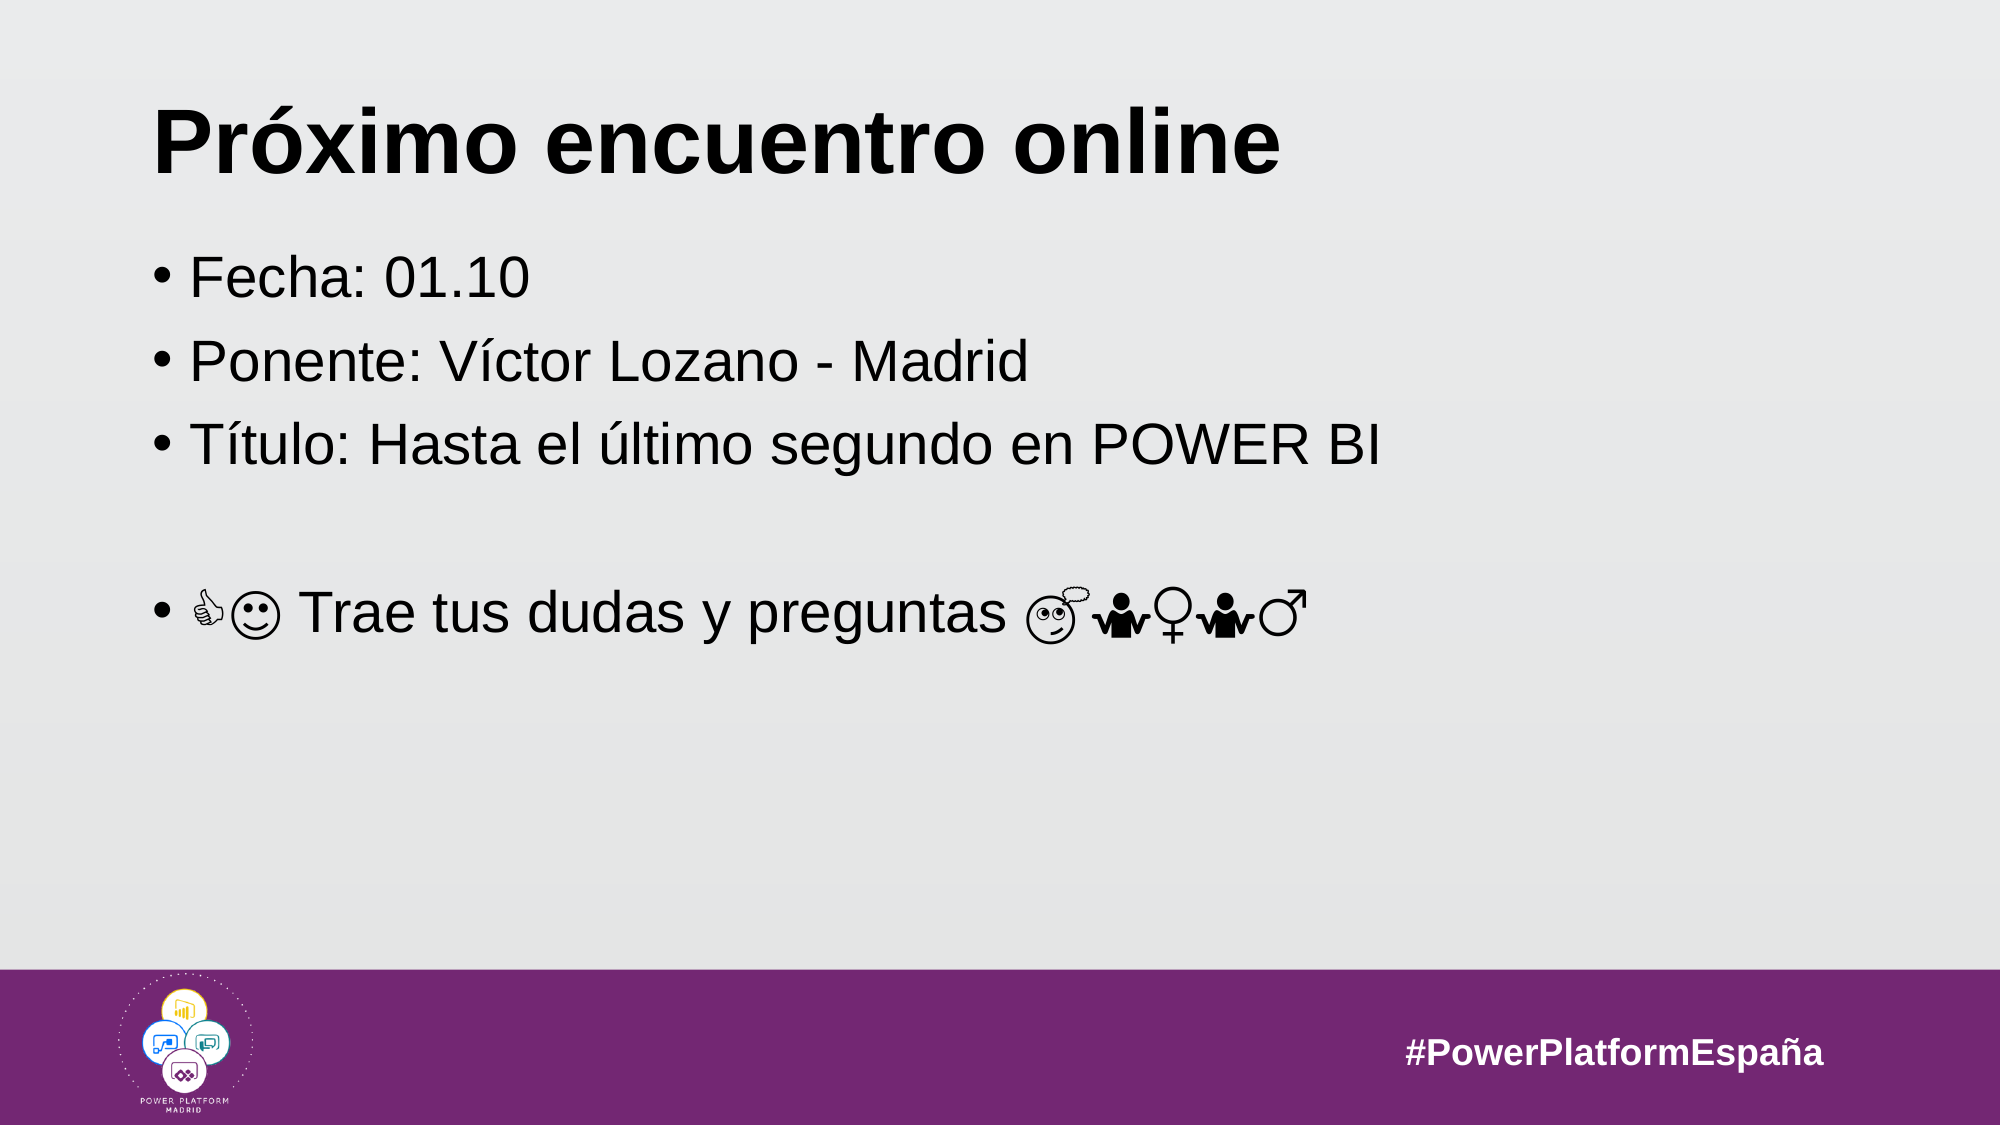

# Próximo encuentro online
Fecha: 01.10
Ponente: Víctor Lozano - Madrid
Título: Hasta el último segundo en POWER BI

👍🙂 Trae tus dudas y preguntas 🤔🤷‍♀🤷‍♂